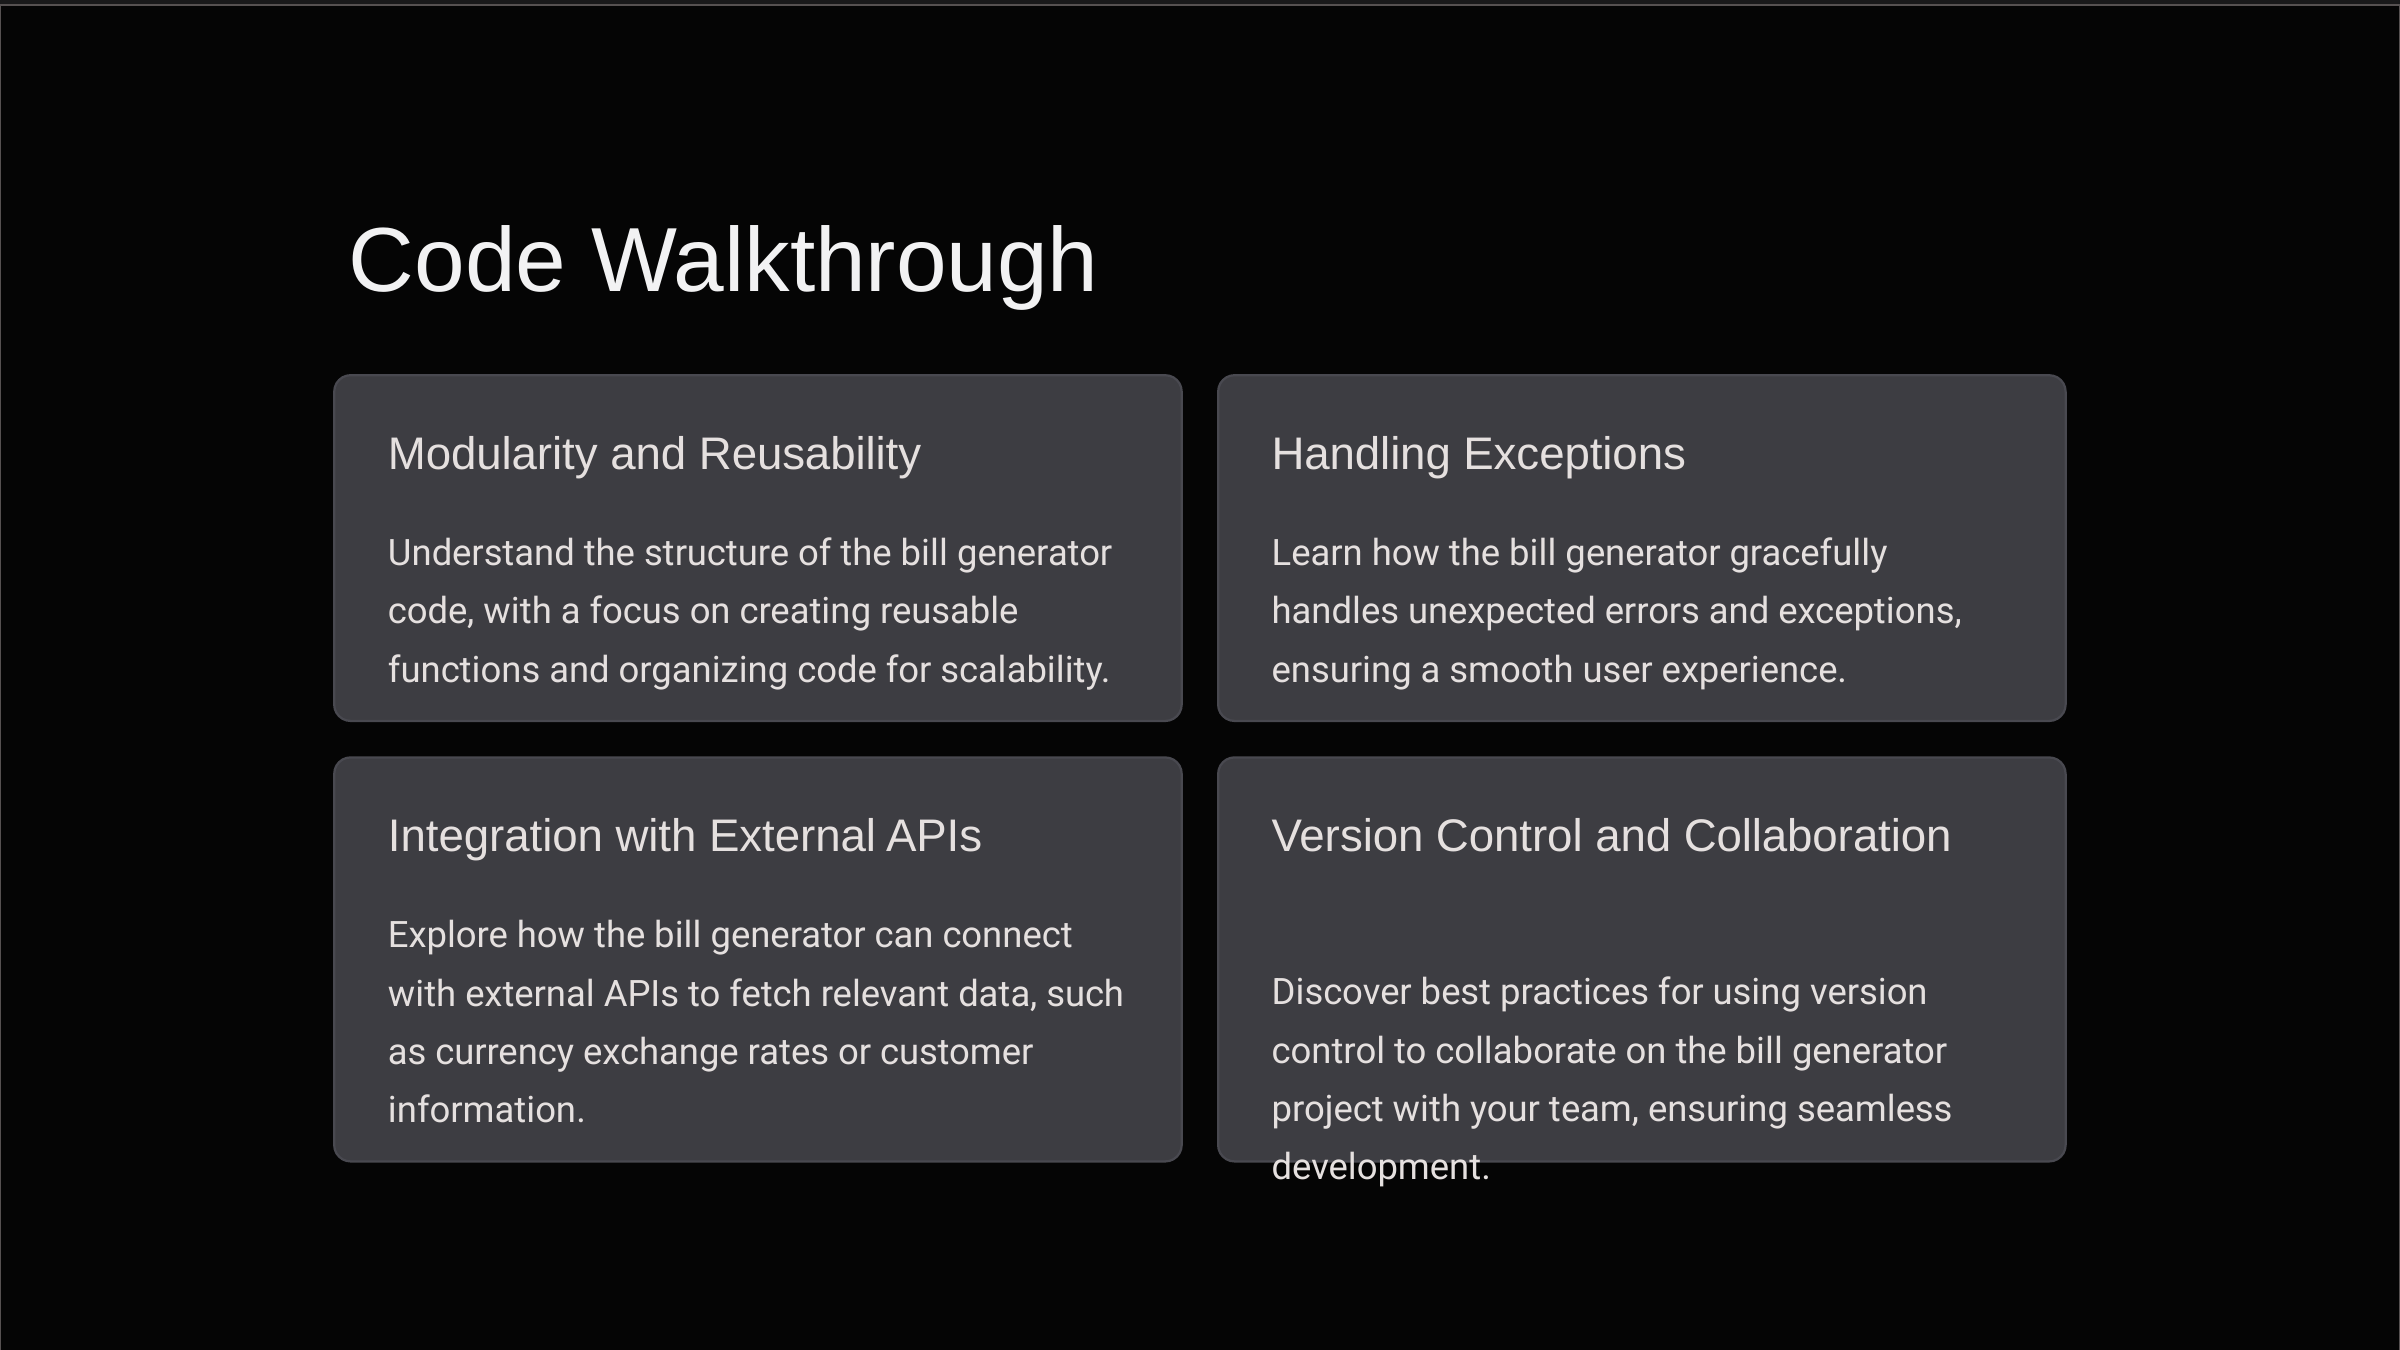

Code Walkthrough

Modularity and Reusability
Handling Exceptions
Understand the structure of the bill generator code, with a focus on creating reusable functions and organizing code for scalability.
Learn how the bill generator gracefully handles unexpected errors and exceptions, ensuring a smooth user experience.

Integration with External APIs
Version Control and Collaboration
Explore how the bill generator can connect with external APIs to fetch relevant data, such as currency exchange rates or customer information.
Discover best practices for using version control to collaborate on the bill generator project with your team, ensuring seamless development.